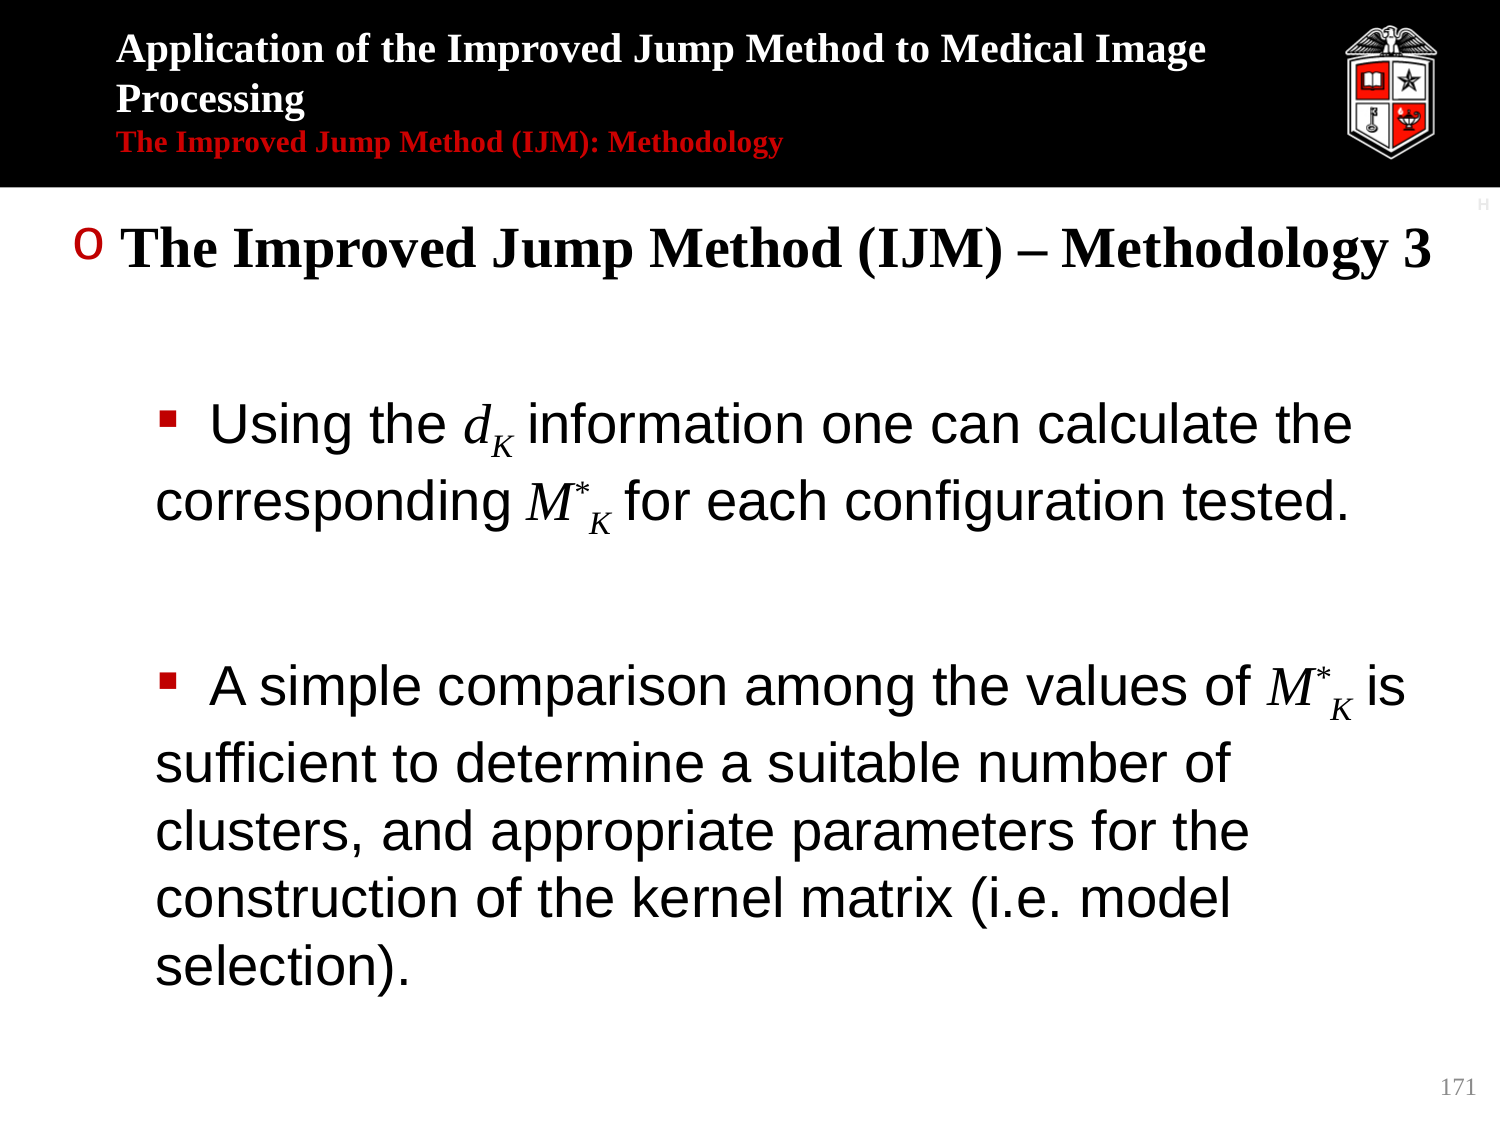

# Application of the Improved Jump Method to Medical Image Processing The Improved Jump Method (IJM): Methodology
H
 The Improved Jump Method (IJM) – Methodology 3

  Using the dK information one can calculate the corresponding M*K for each configuration tested.

  A simple comparison among the values of M*K is sufficient to determine a suitable number of clusters, and appropriate parameters for the construction of the kernel matrix (i.e. model selection).

171